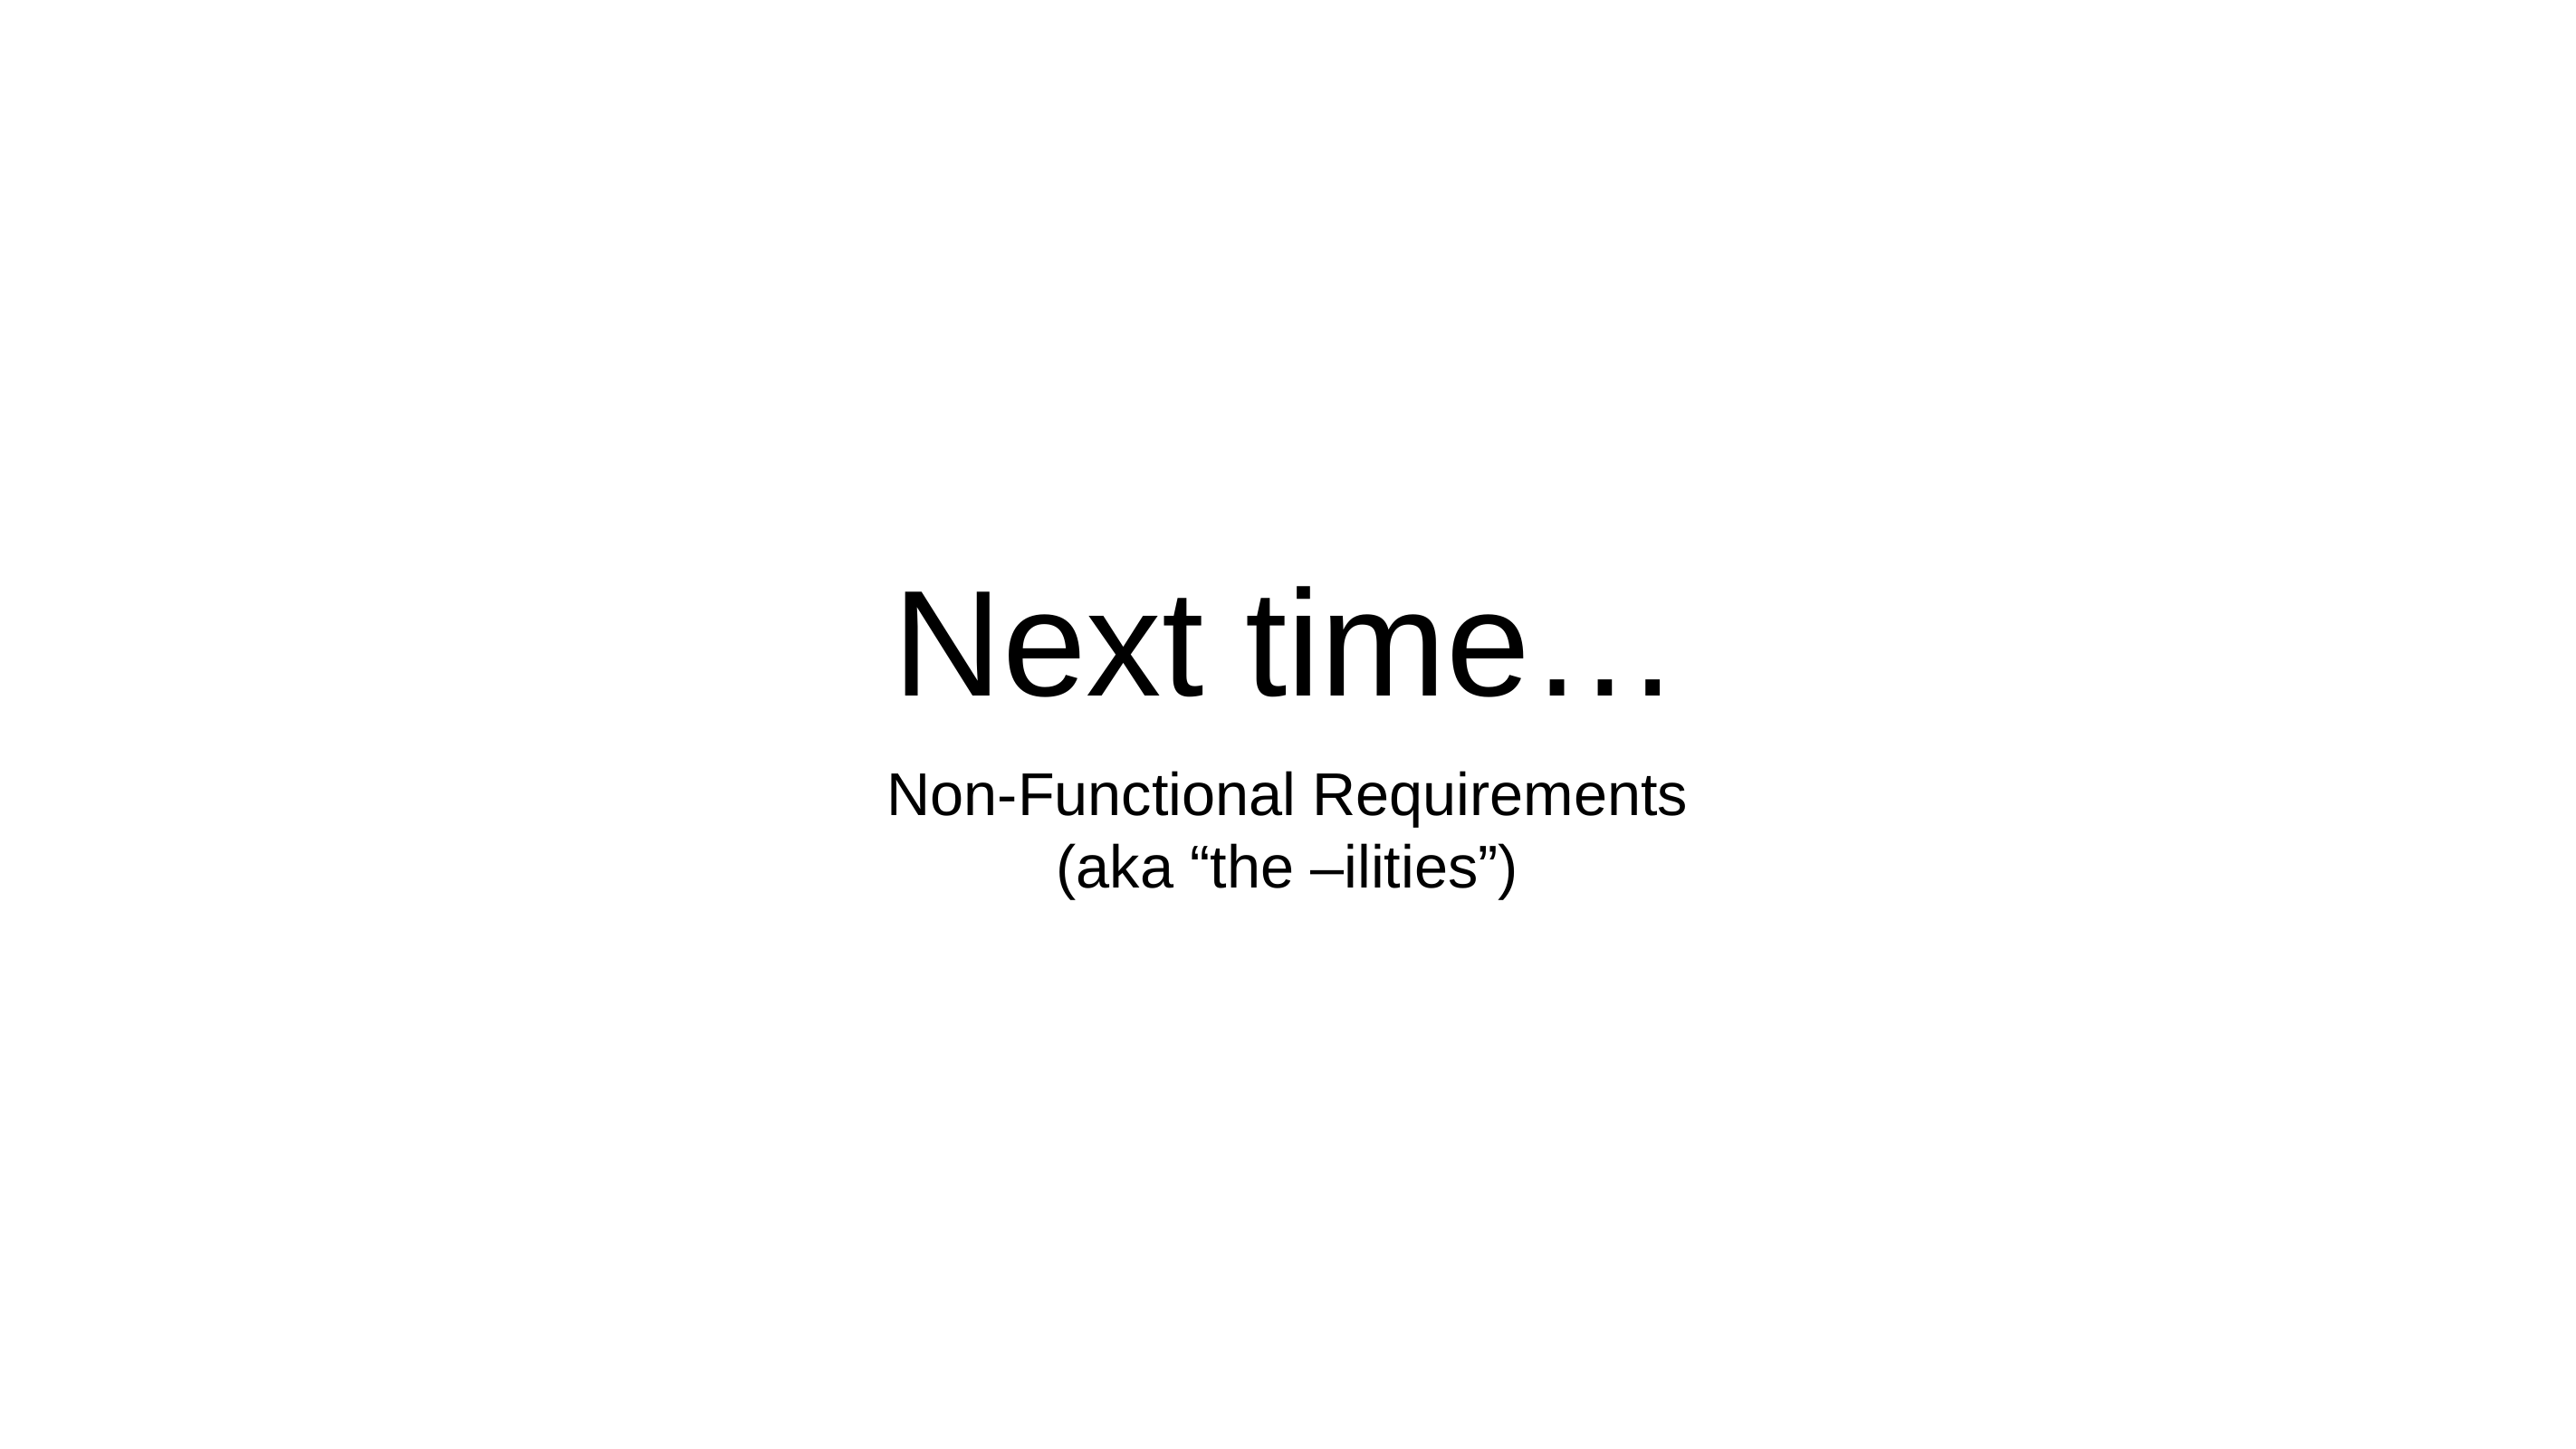

# Next time…
Non-Functional Requirements
(aka “the –ilities”)